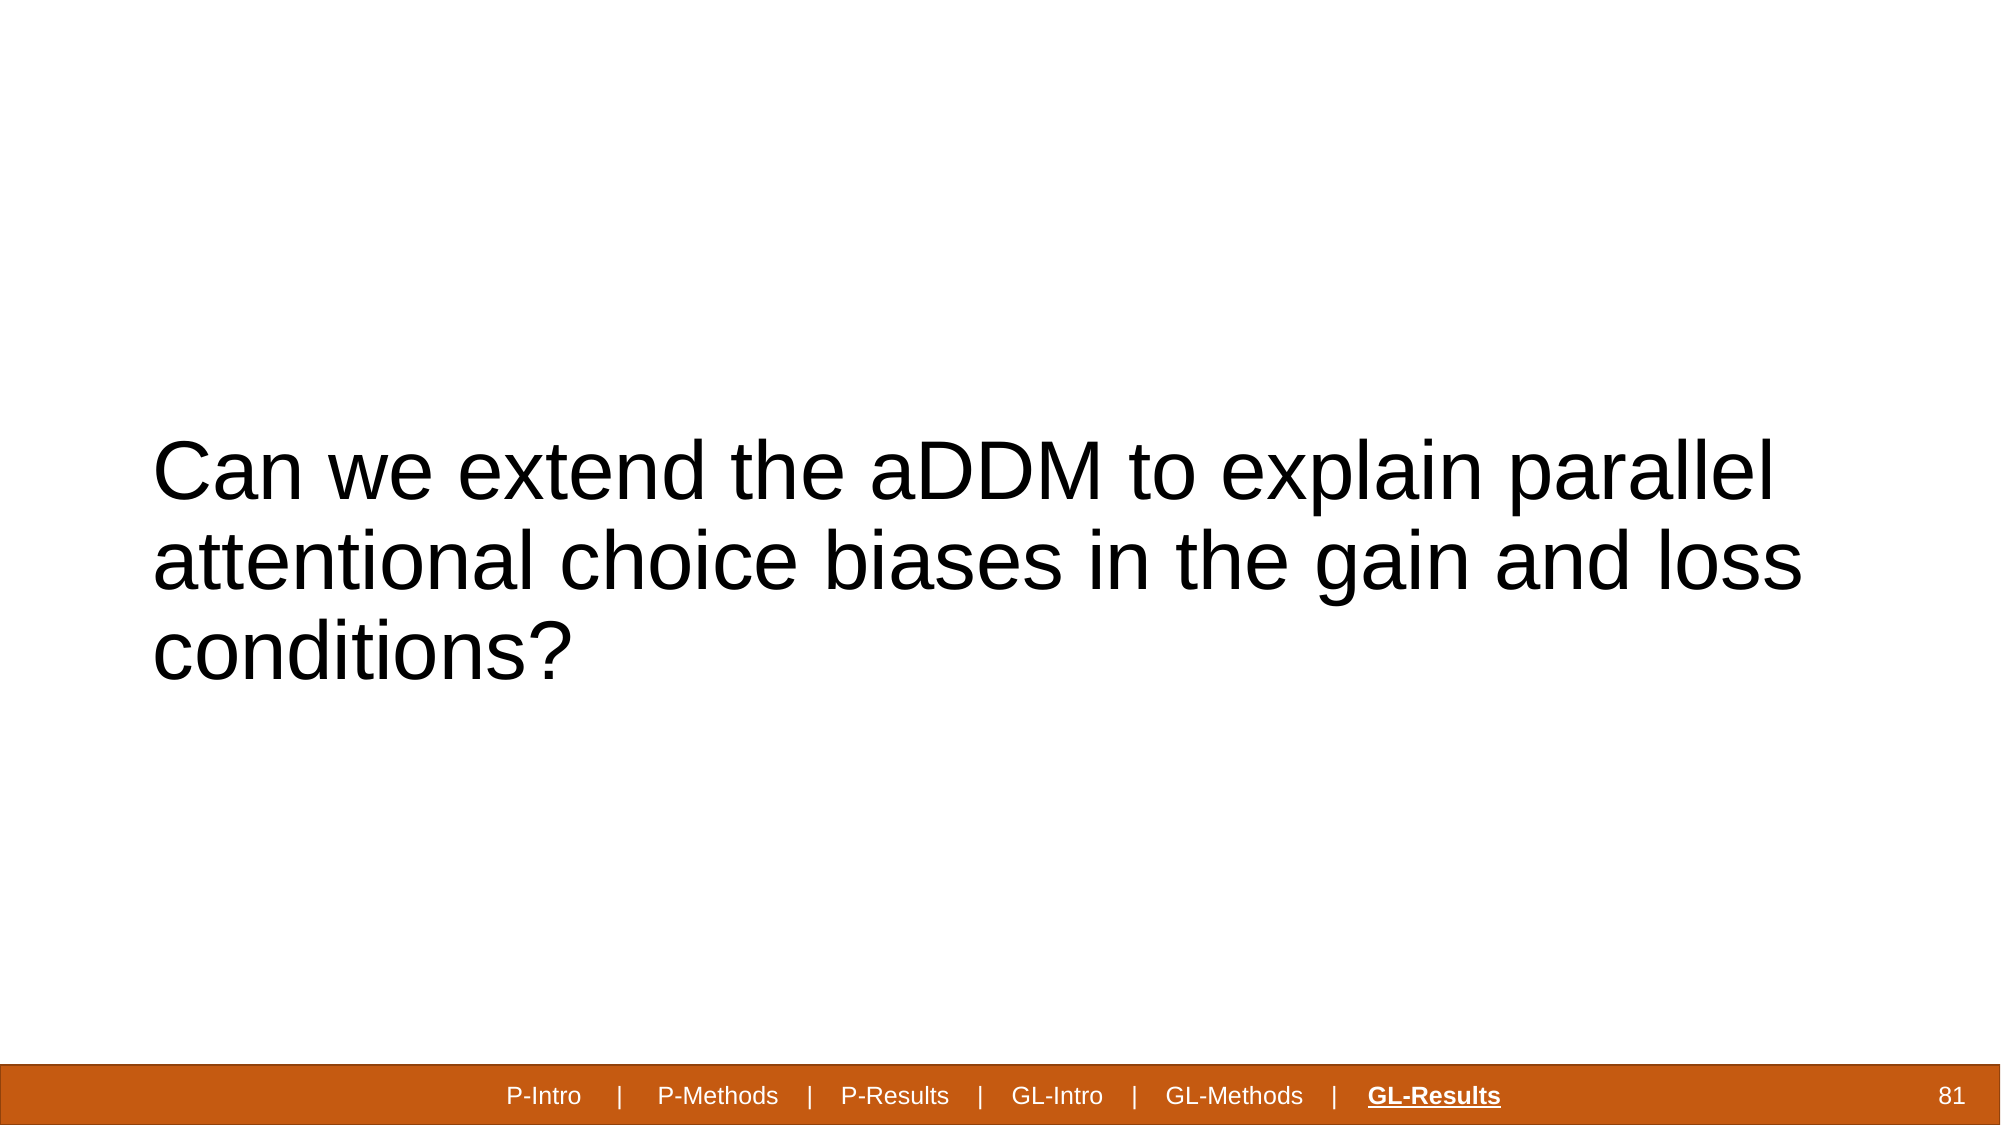

# Can we extend the aDDM to explain parallel attentional choice biases in the gain and loss conditions?
P-Intro     |     P-Methods    |    P-Results    |    GL-Intro    |    GL-Methods    |    GL-Results
81